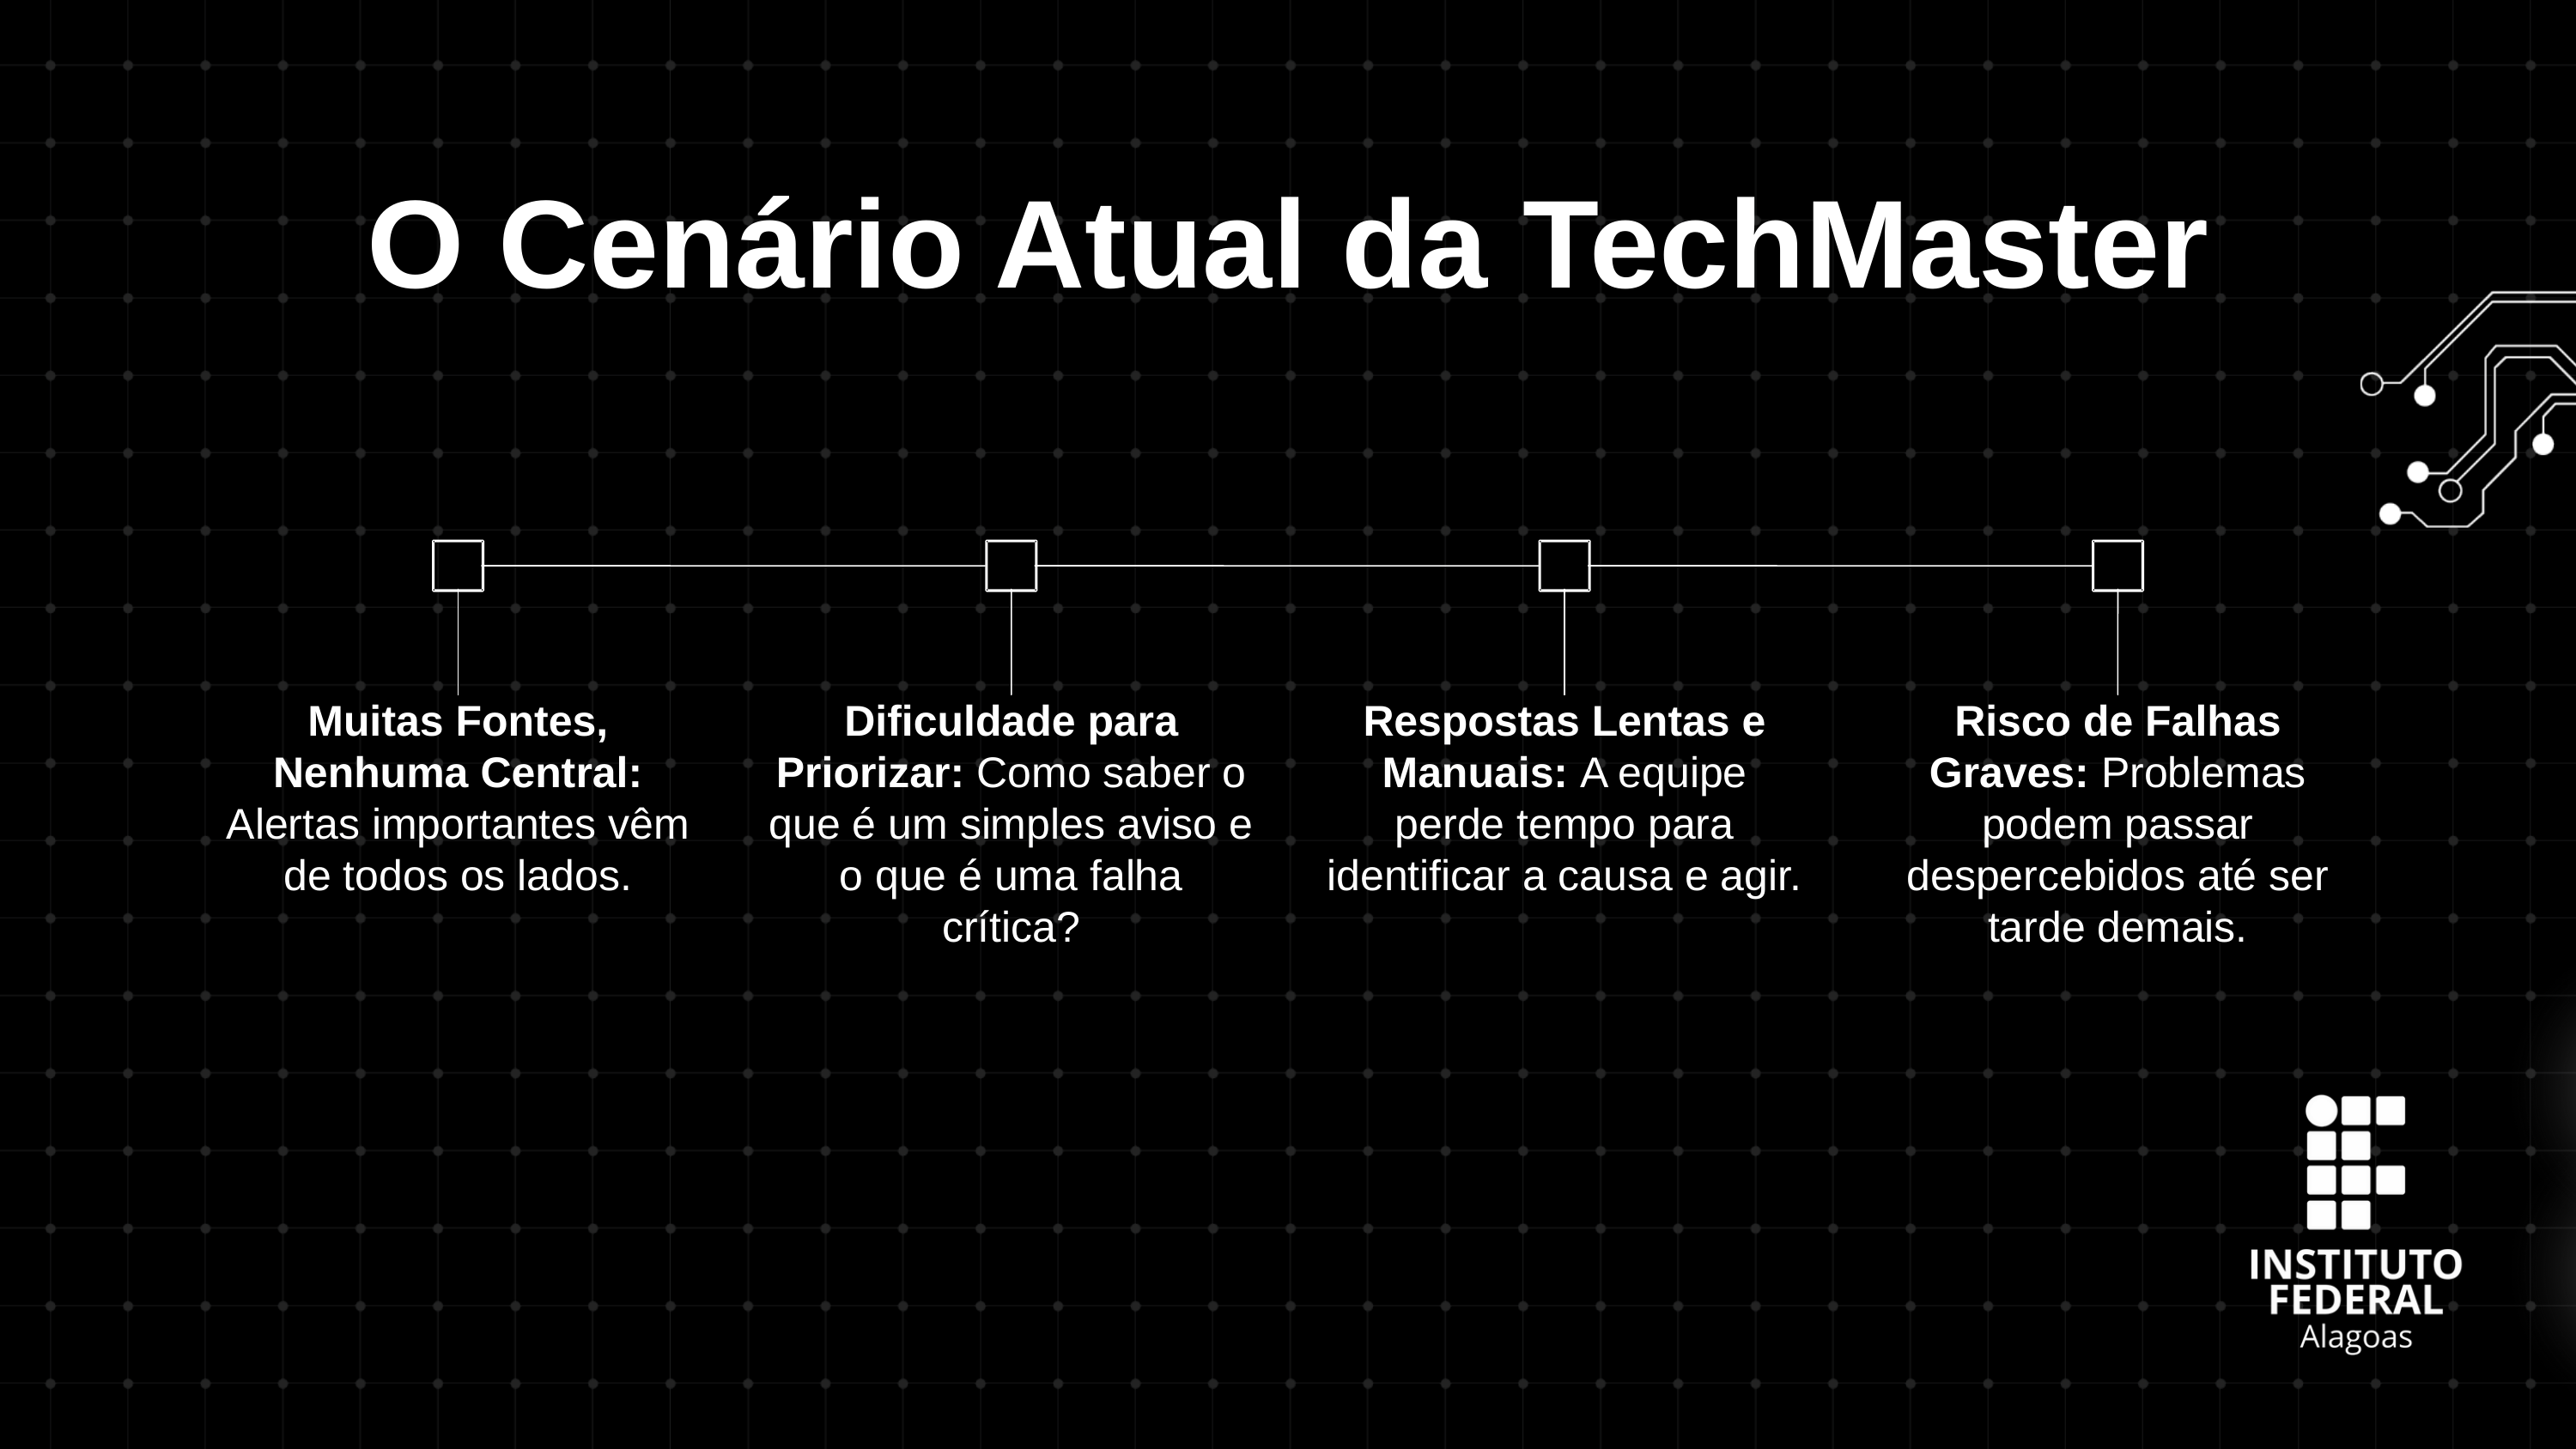

O Cenário Atual da TechMaster

Muitas Fontes, Nenhuma Central: Alertas importantes vêm de todos os lados.
Dificuldade para Priorizar: Como saber o que é um simples aviso e o que é uma falha crítica?
Respostas Lentas e Manuais: A equipe perde tempo para identificar a causa e agir.
Risco de Falhas Graves: Problemas podem passar despercebidos até ser tarde demais.